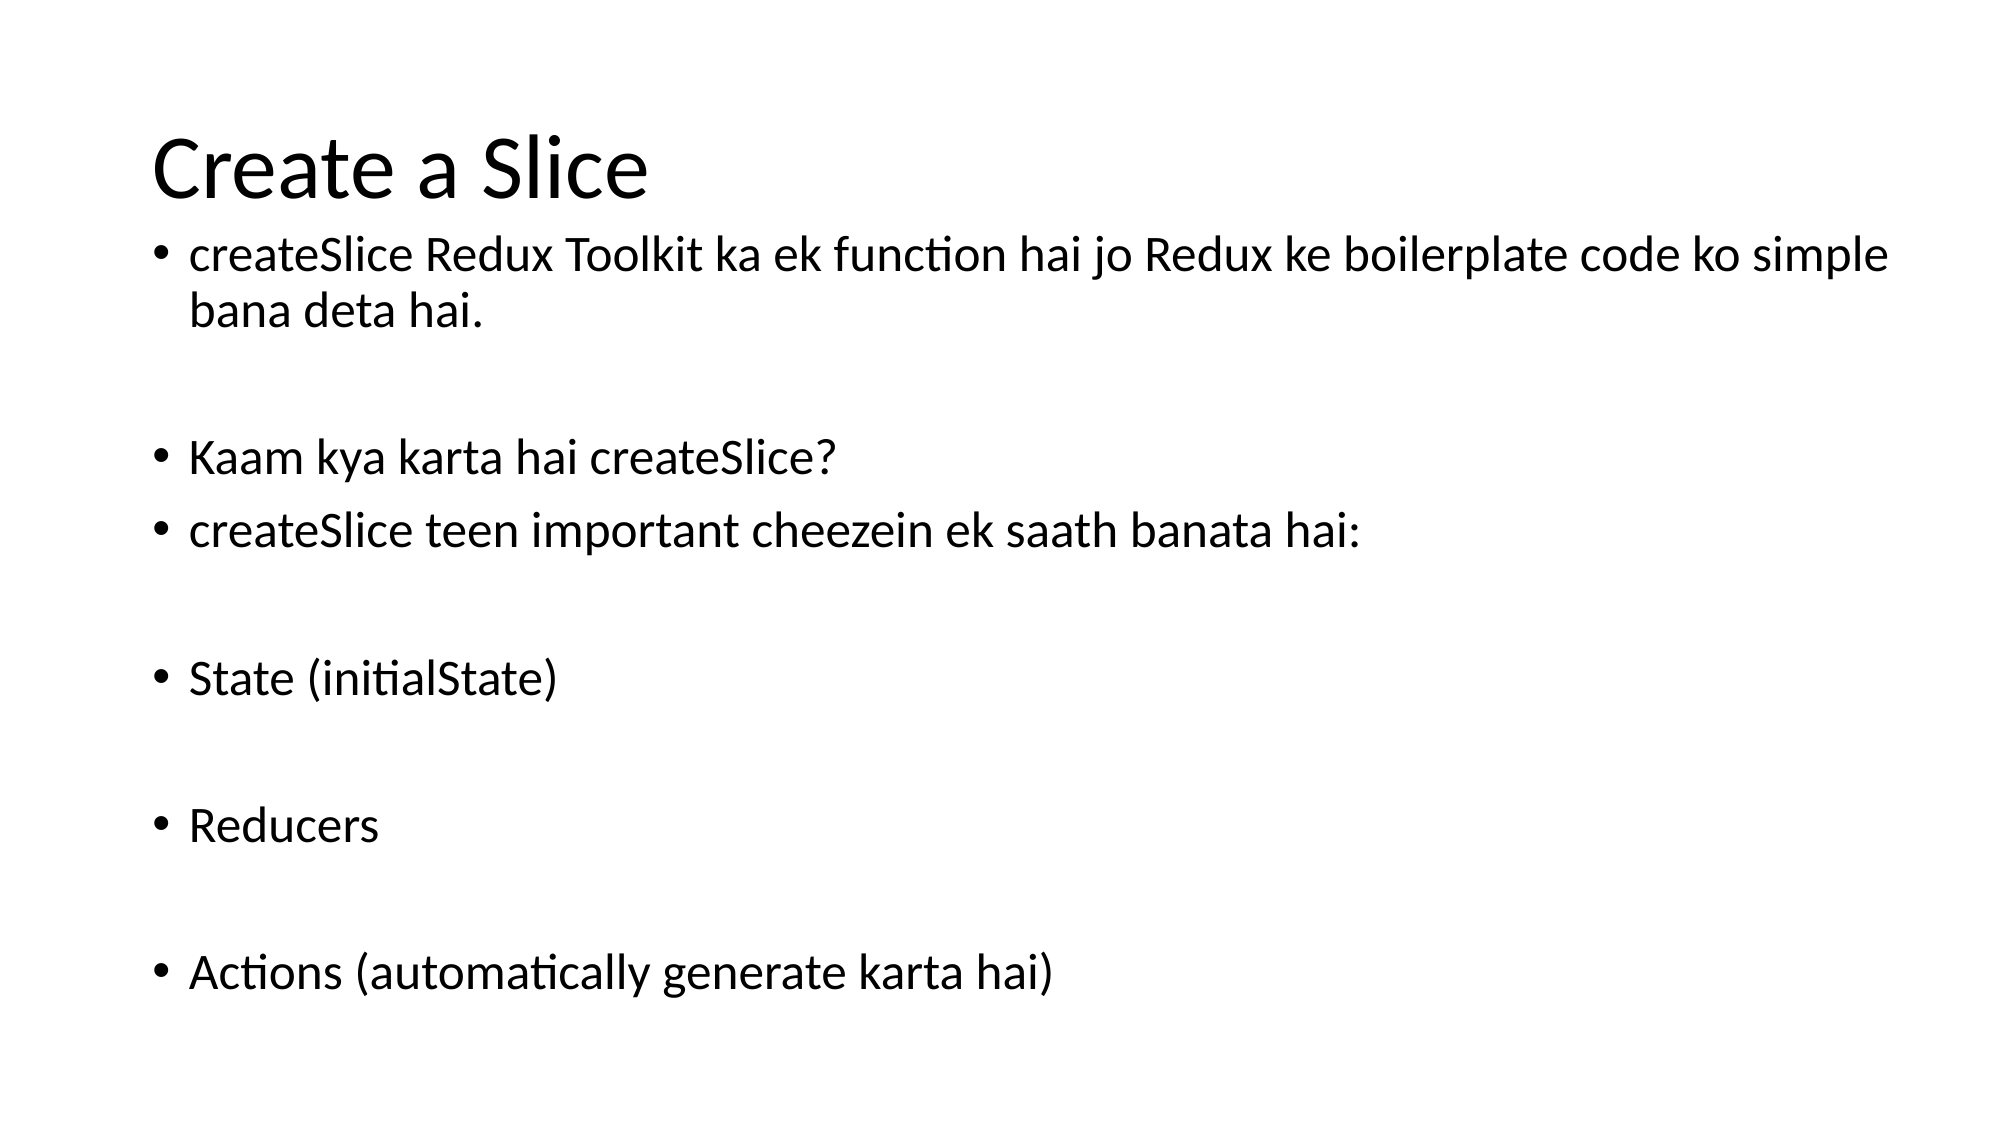

# Create a Slice
createSlice Redux Toolkit ka ek function hai jo Redux ke boilerplate code ko simple bana deta hai.

Kaam kya karta hai createSlice?
createSlice teen important cheezein ek saath banata hai:

State (initialState)

Reducers

Actions (automatically generate karta hai)